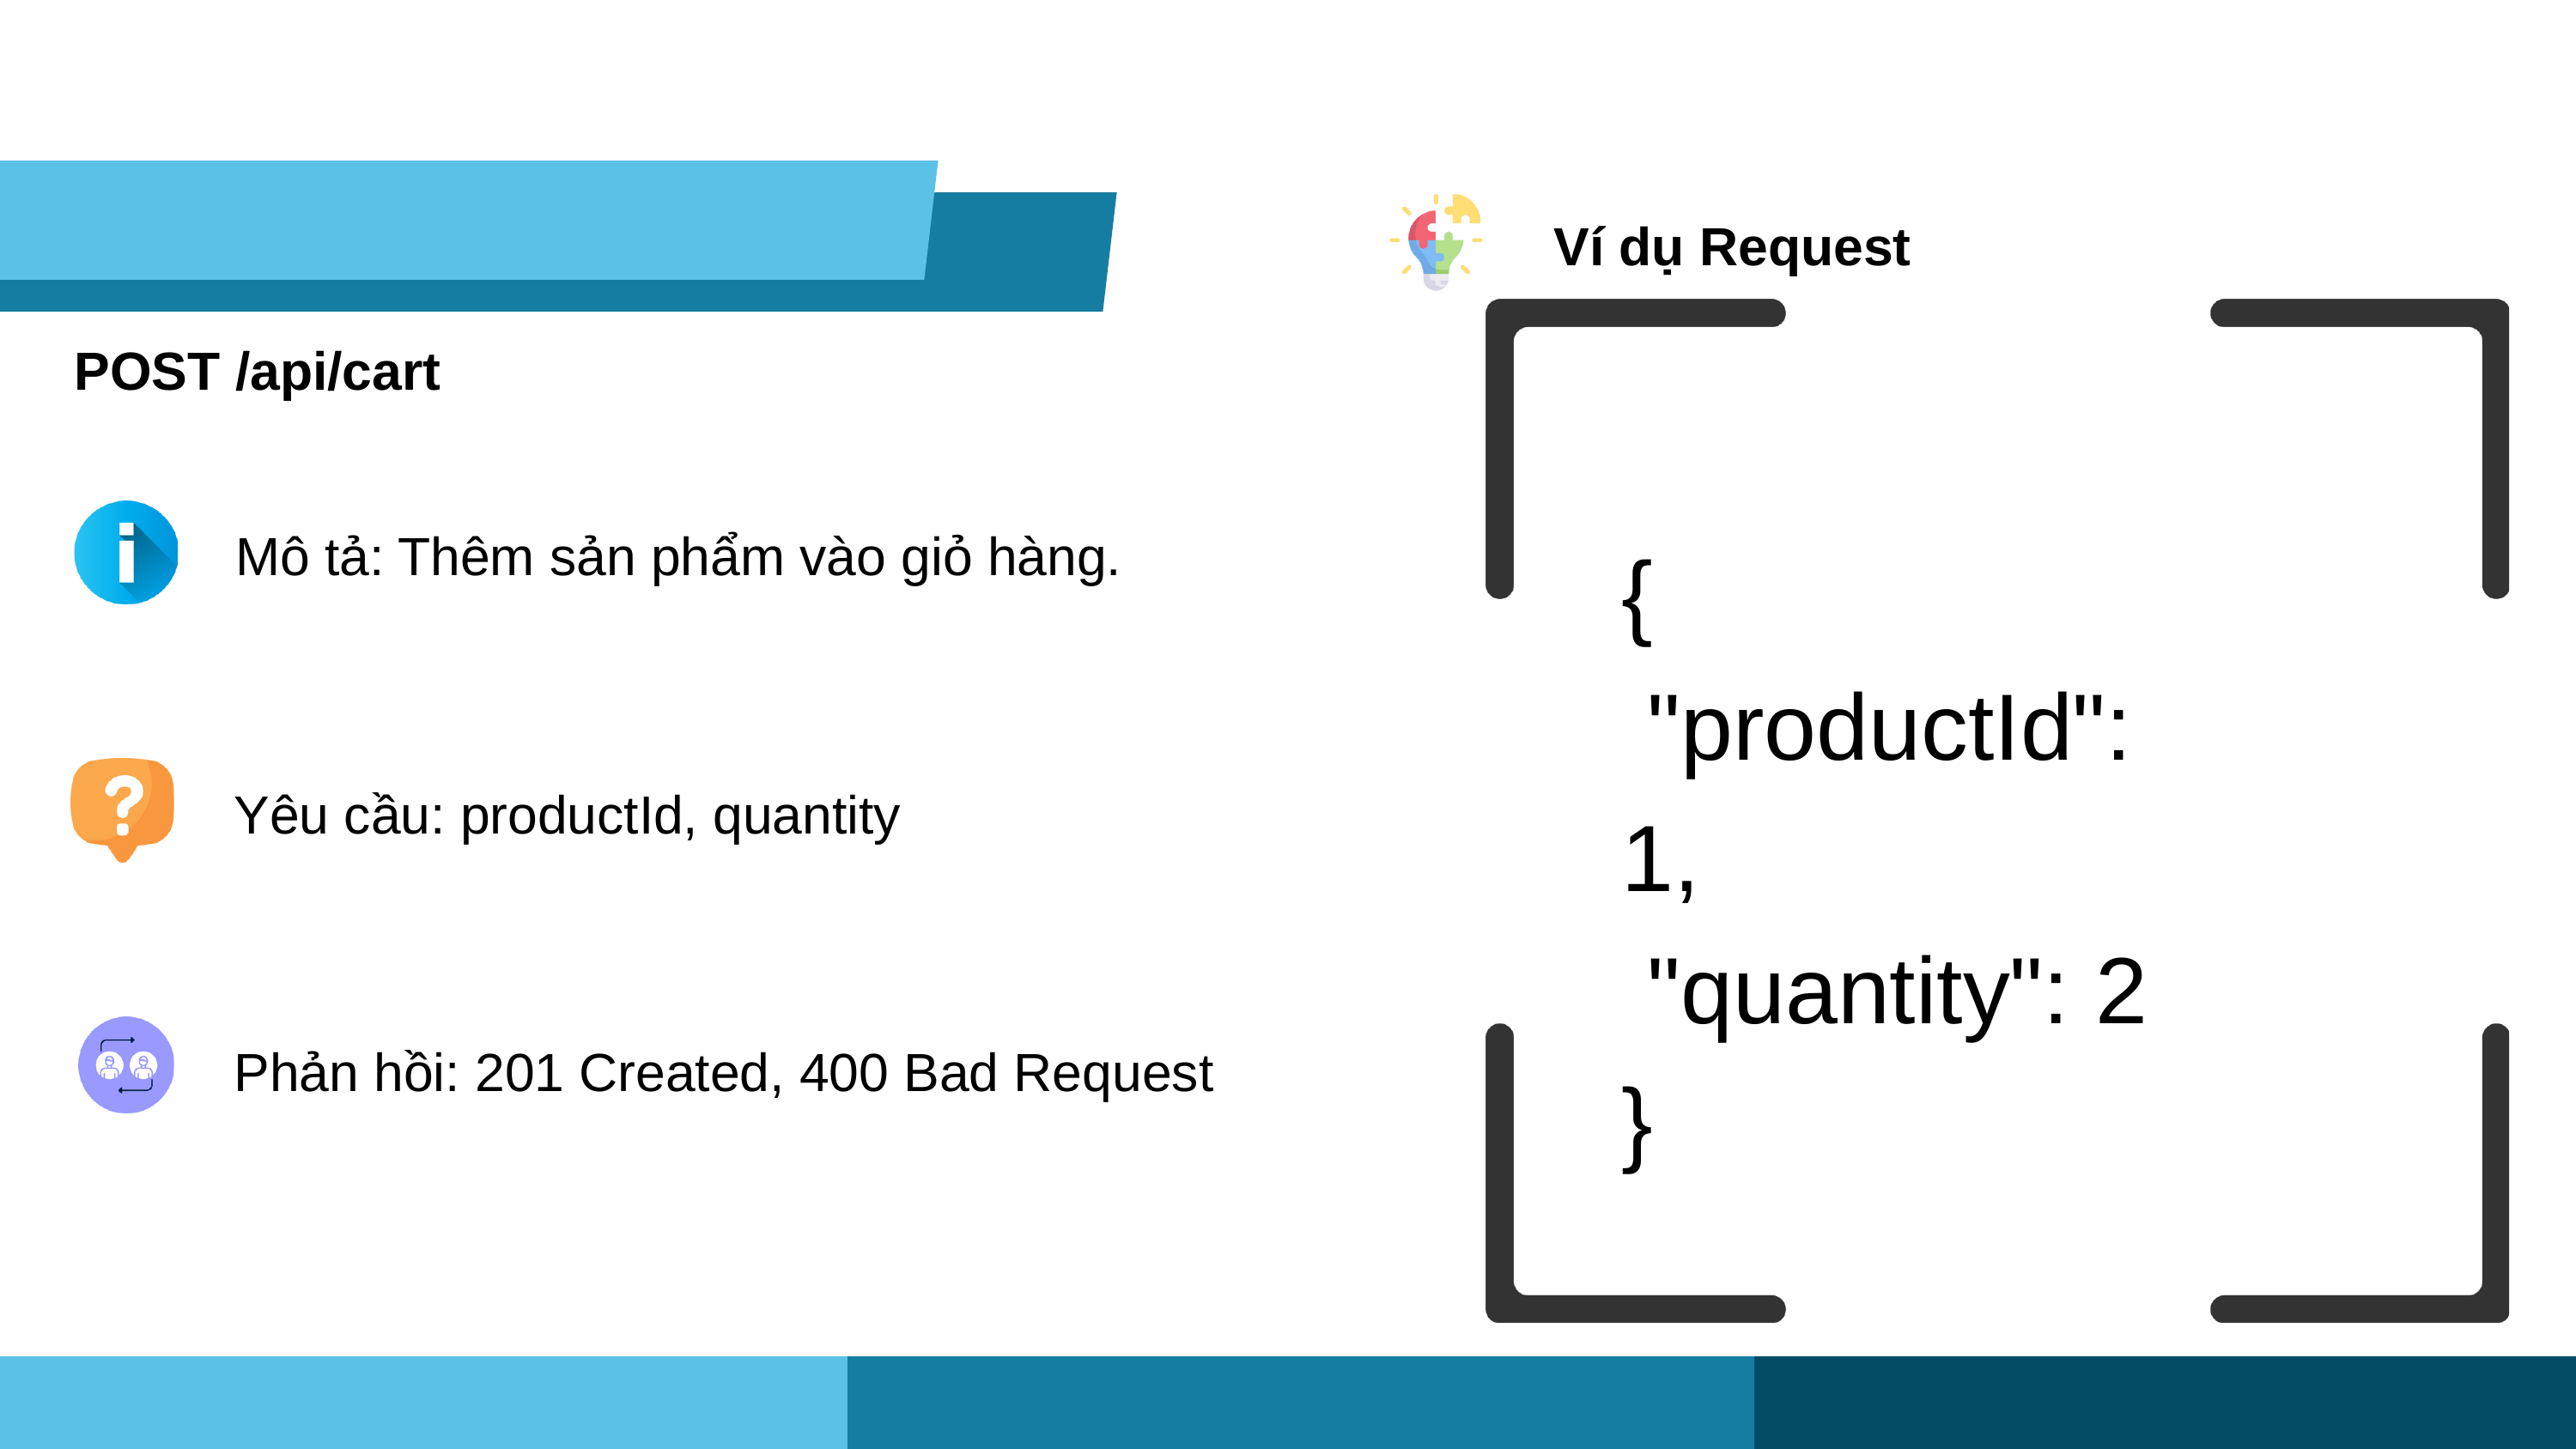

Ví dụ Request

POST /api/cart

{
 "productId": 1,
 "quantity": 2
}
Mô tả: Thêm sản phẩm vào giỏ hàng.
{
  "name": "Smartwatch Updated",
  "price": 180,
  "description": "Đồng hồ thông minh thế hệ mới"
}

Yêu cầu: productId, quantity

Phản hồi: 201 Created, 400 Bad Request